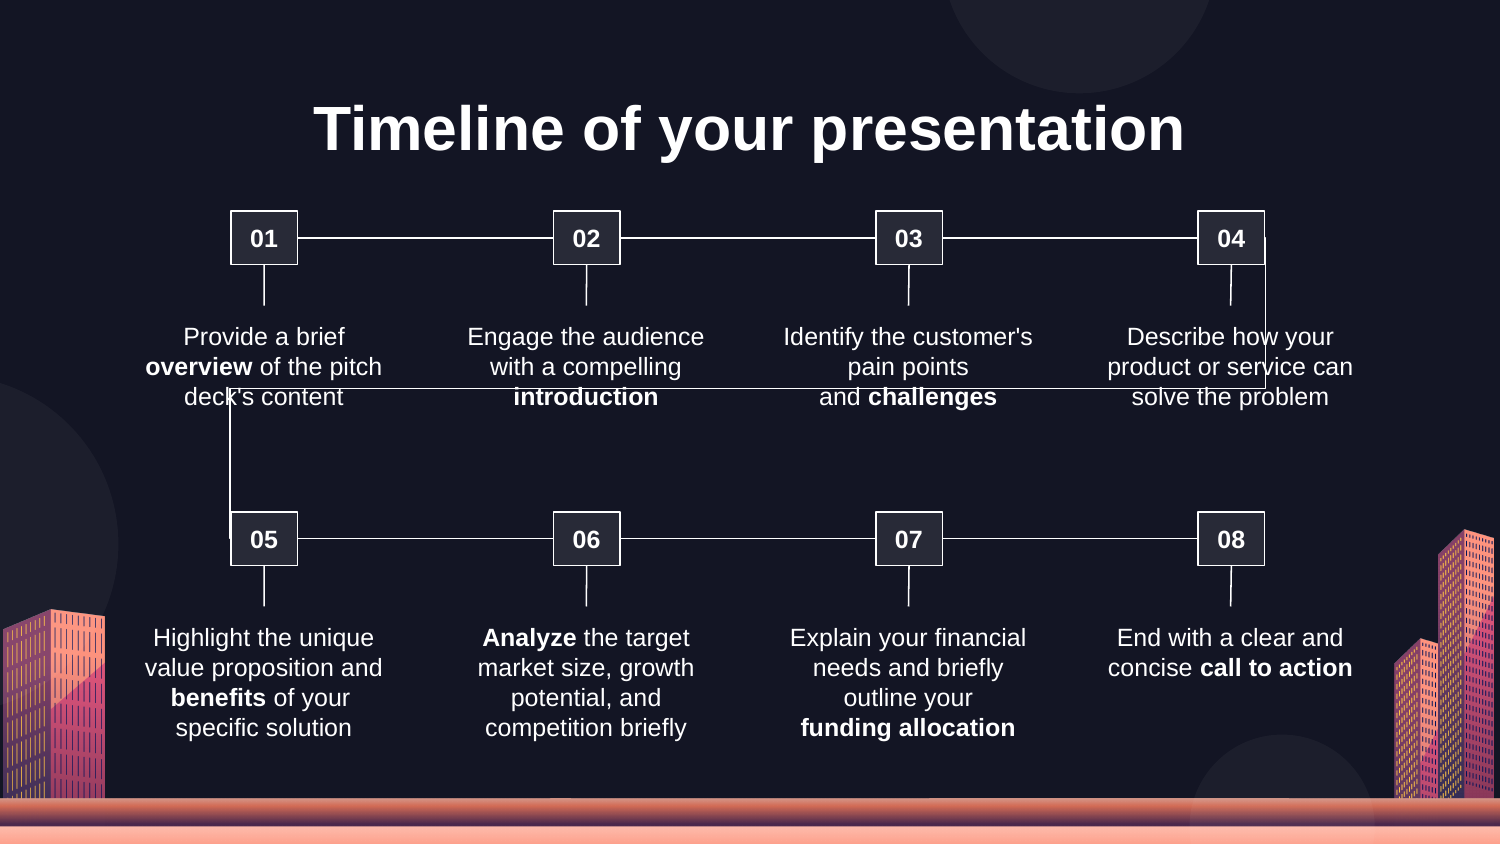

# Timeline of your presentation
01
02
03
04
Provide a brief overview of the pitch deck's content
Engage the audience with a compelling introduction
Identify the customer's pain points
and challenges
Describe how your product or service can solve the problem

05
06
07
08
Highlight the unique value proposition and benefits of your  specific solution
Analyze the target market size, growth potential, and competition briefly
Explain your financial needs and briefly outline your
funding allocation
End with a clear and concise call to action